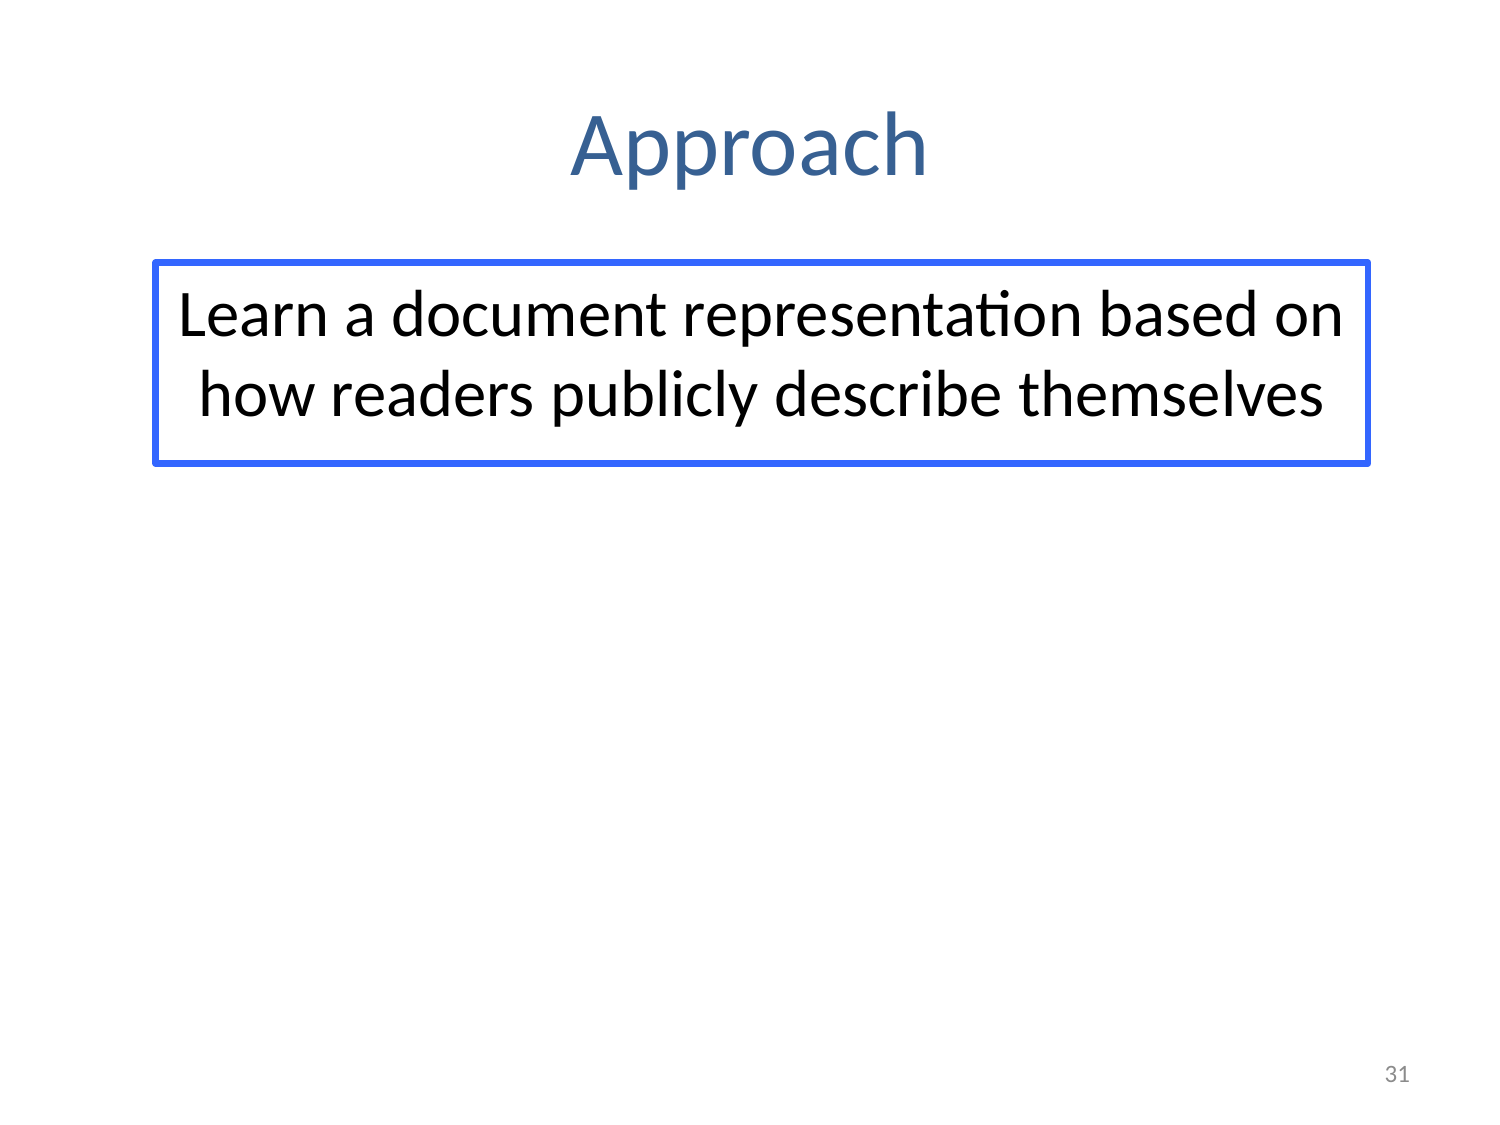

# Approach
Learn a document representation based on how readers publicly describe themselves
31